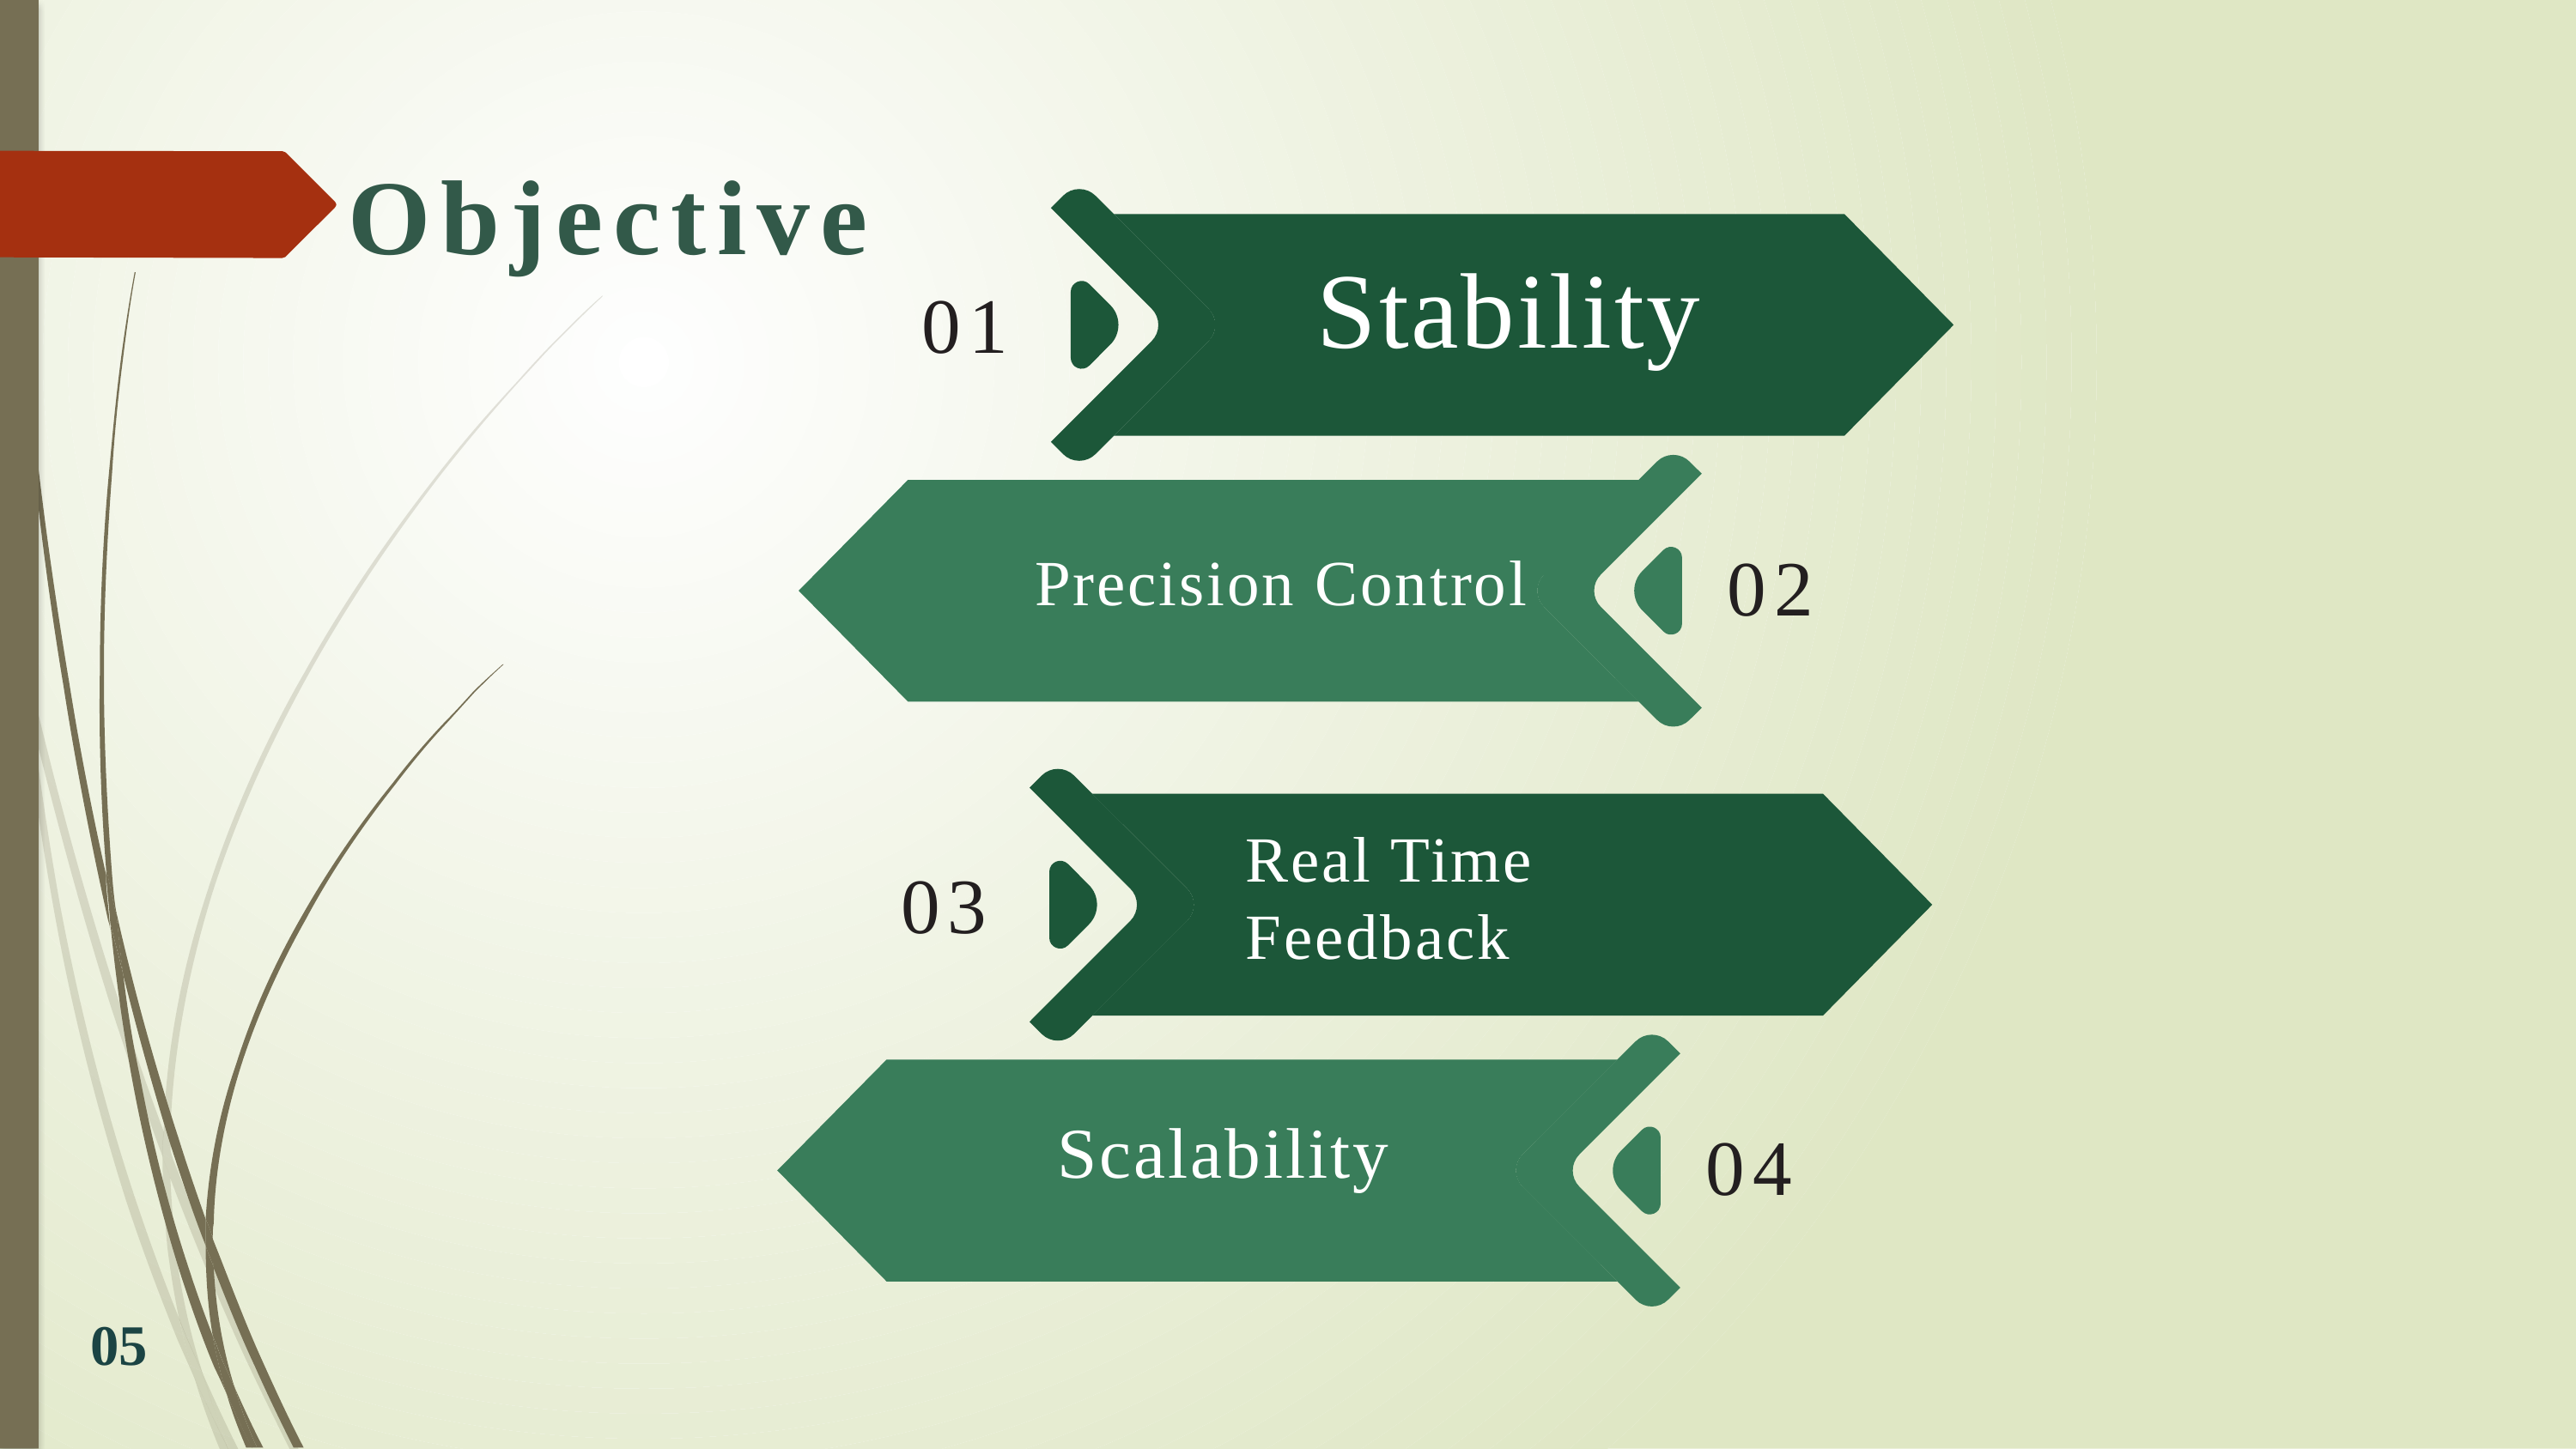

Objective

01

Stability

02

Precision Control

Real Time Feedback
03

04

Scalability
05